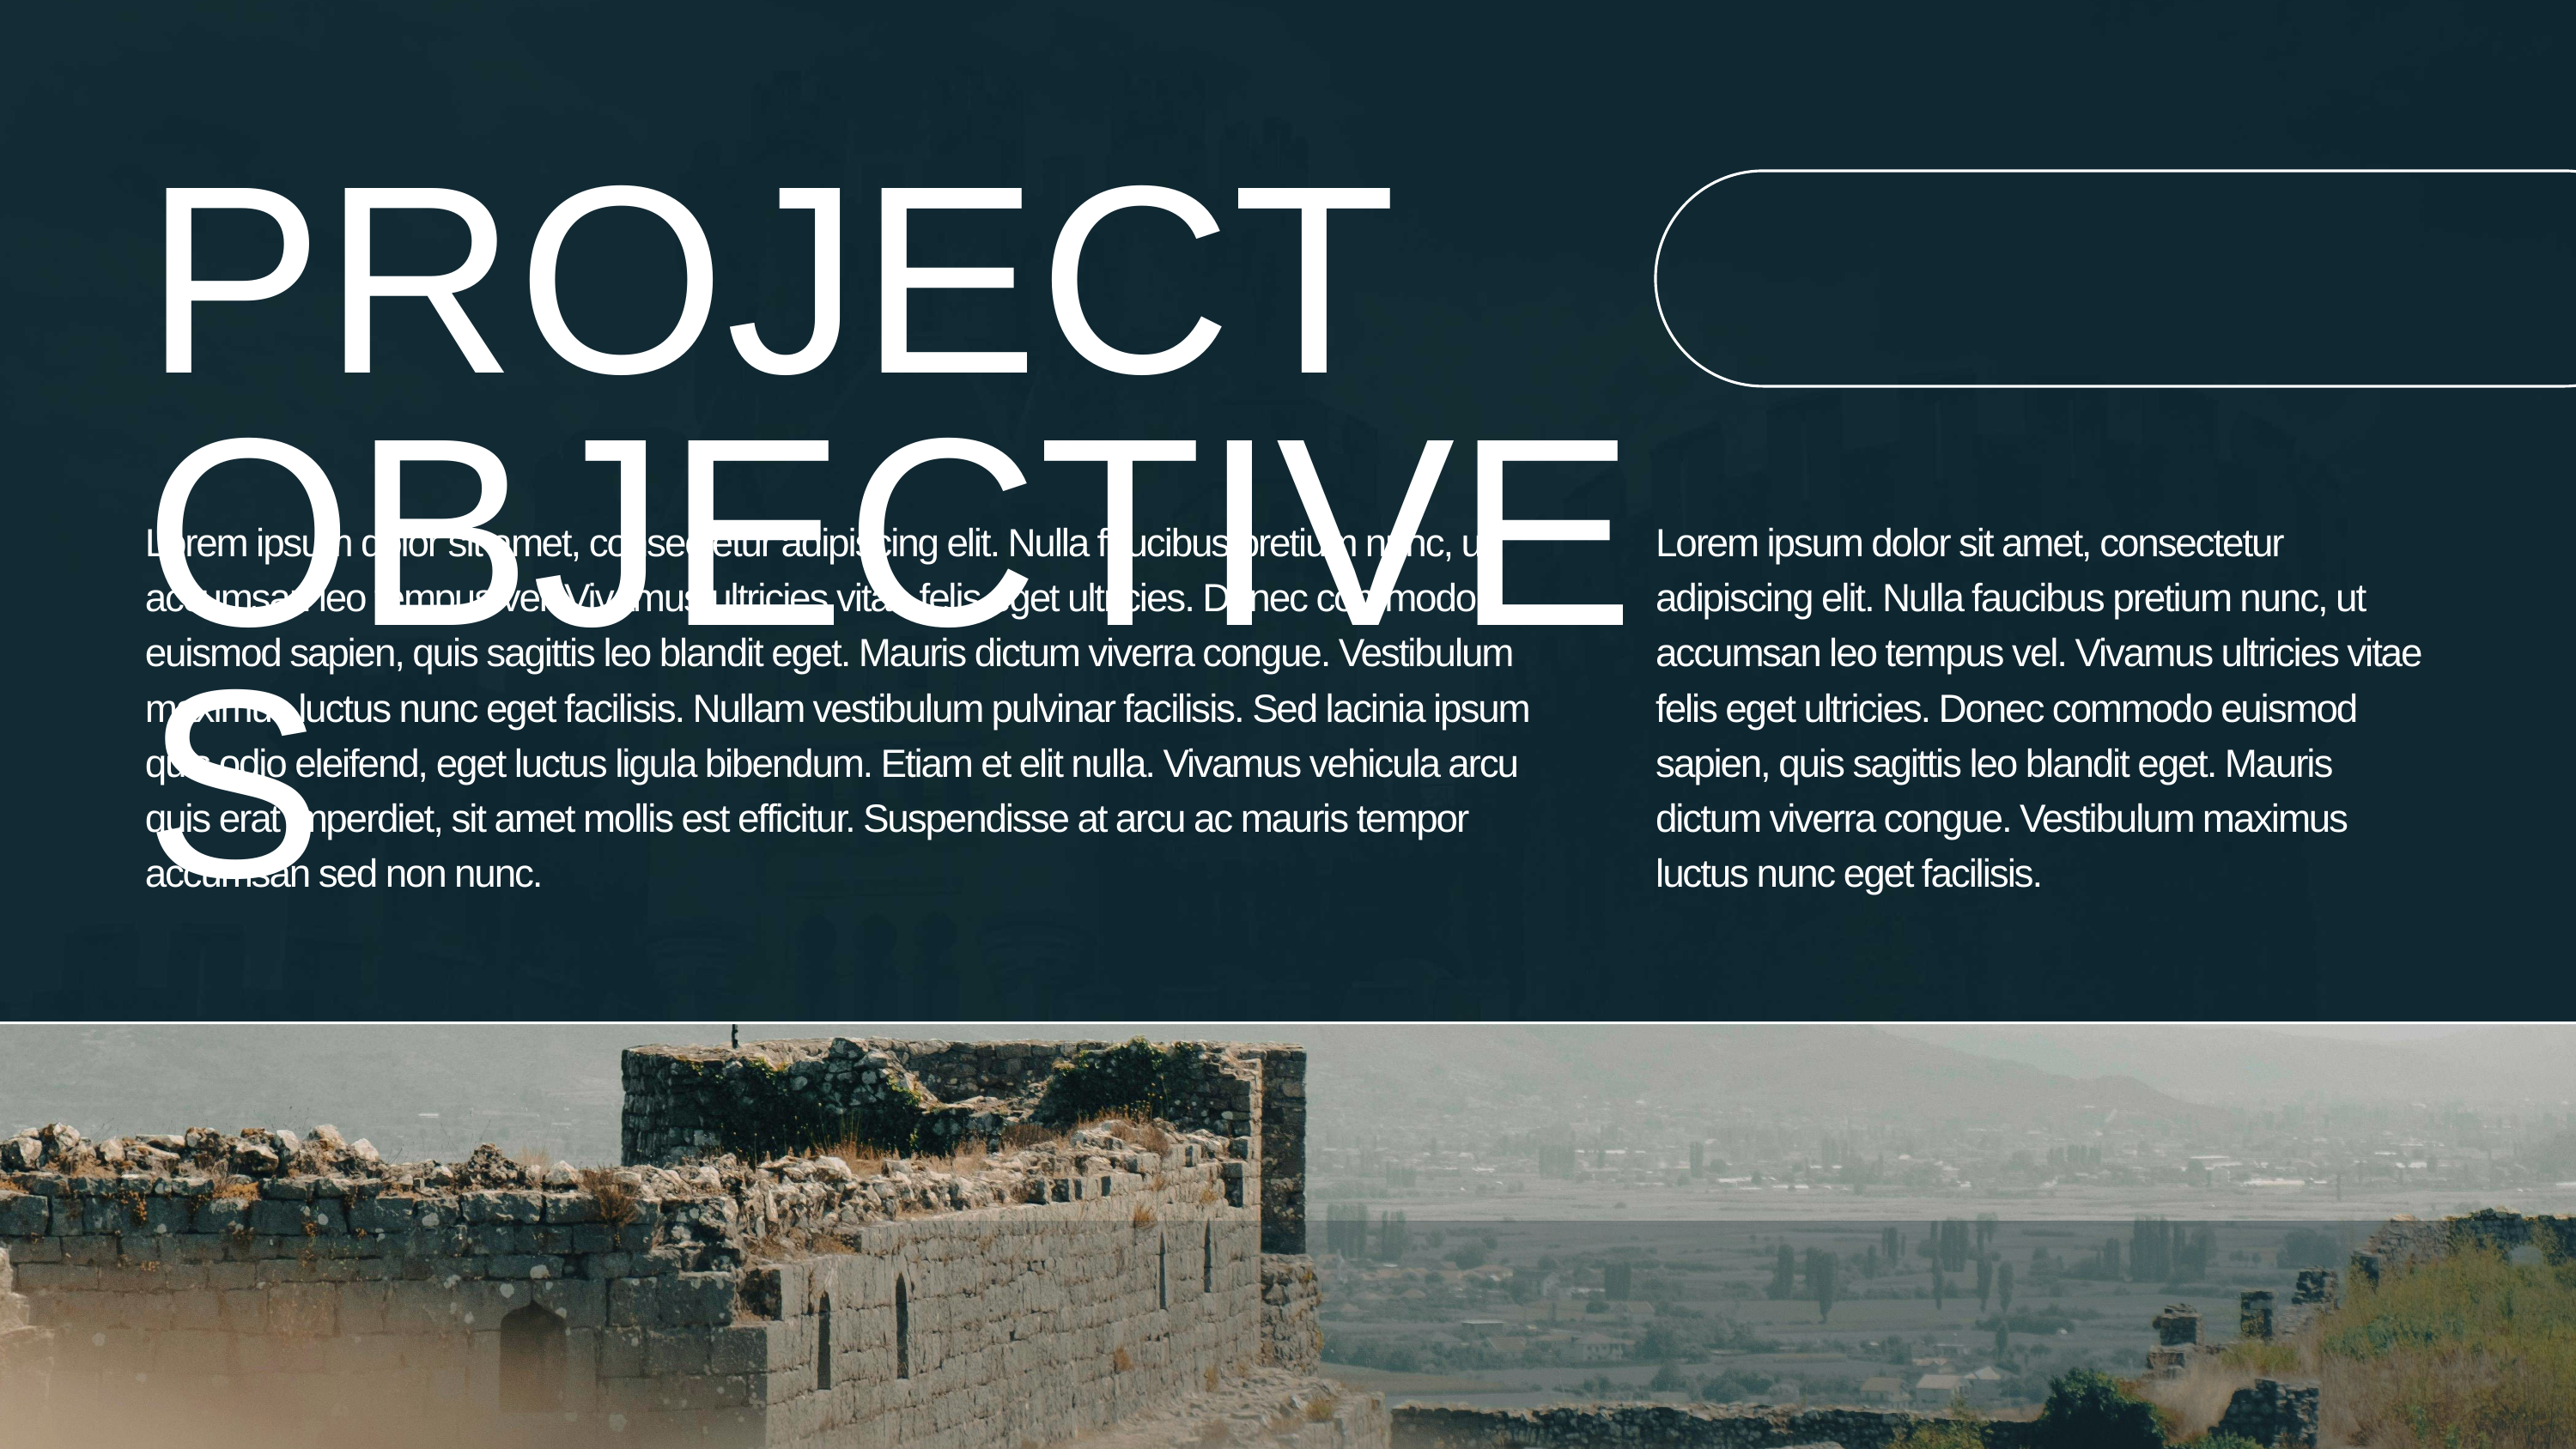

PROJECT OBJECTIVES
Lorem ipsum dolor sit amet, consectetur adipiscing elit. Nulla faucibus pretium nunc, ut accumsan leo tempus vel. Vivamus ultricies vitae felis eget ultricies. Donec commodo euismod sapien, quis sagittis leo blandit eget. Mauris dictum viverra congue. Vestibulum maximus luctus nunc eget facilisis. Nullam vestibulum pulvinar facilisis. Sed lacinia ipsum quis odio eleifend, eget luctus ligula bibendum. Etiam et elit nulla. Vivamus vehicula arcu quis erat imperdiet, sit amet mollis est efficitur. Suspendisse at arcu ac mauris tempor accumsan sed non nunc.
Lorem ipsum dolor sit amet, consectetur adipiscing elit. Nulla faucibus pretium nunc, ut accumsan leo tempus vel. Vivamus ultricies vitae felis eget ultricies. Donec commodo euismod sapien, quis sagittis leo blandit eget. Mauris dictum viverra congue. Vestibulum maximus luctus nunc eget facilisis.